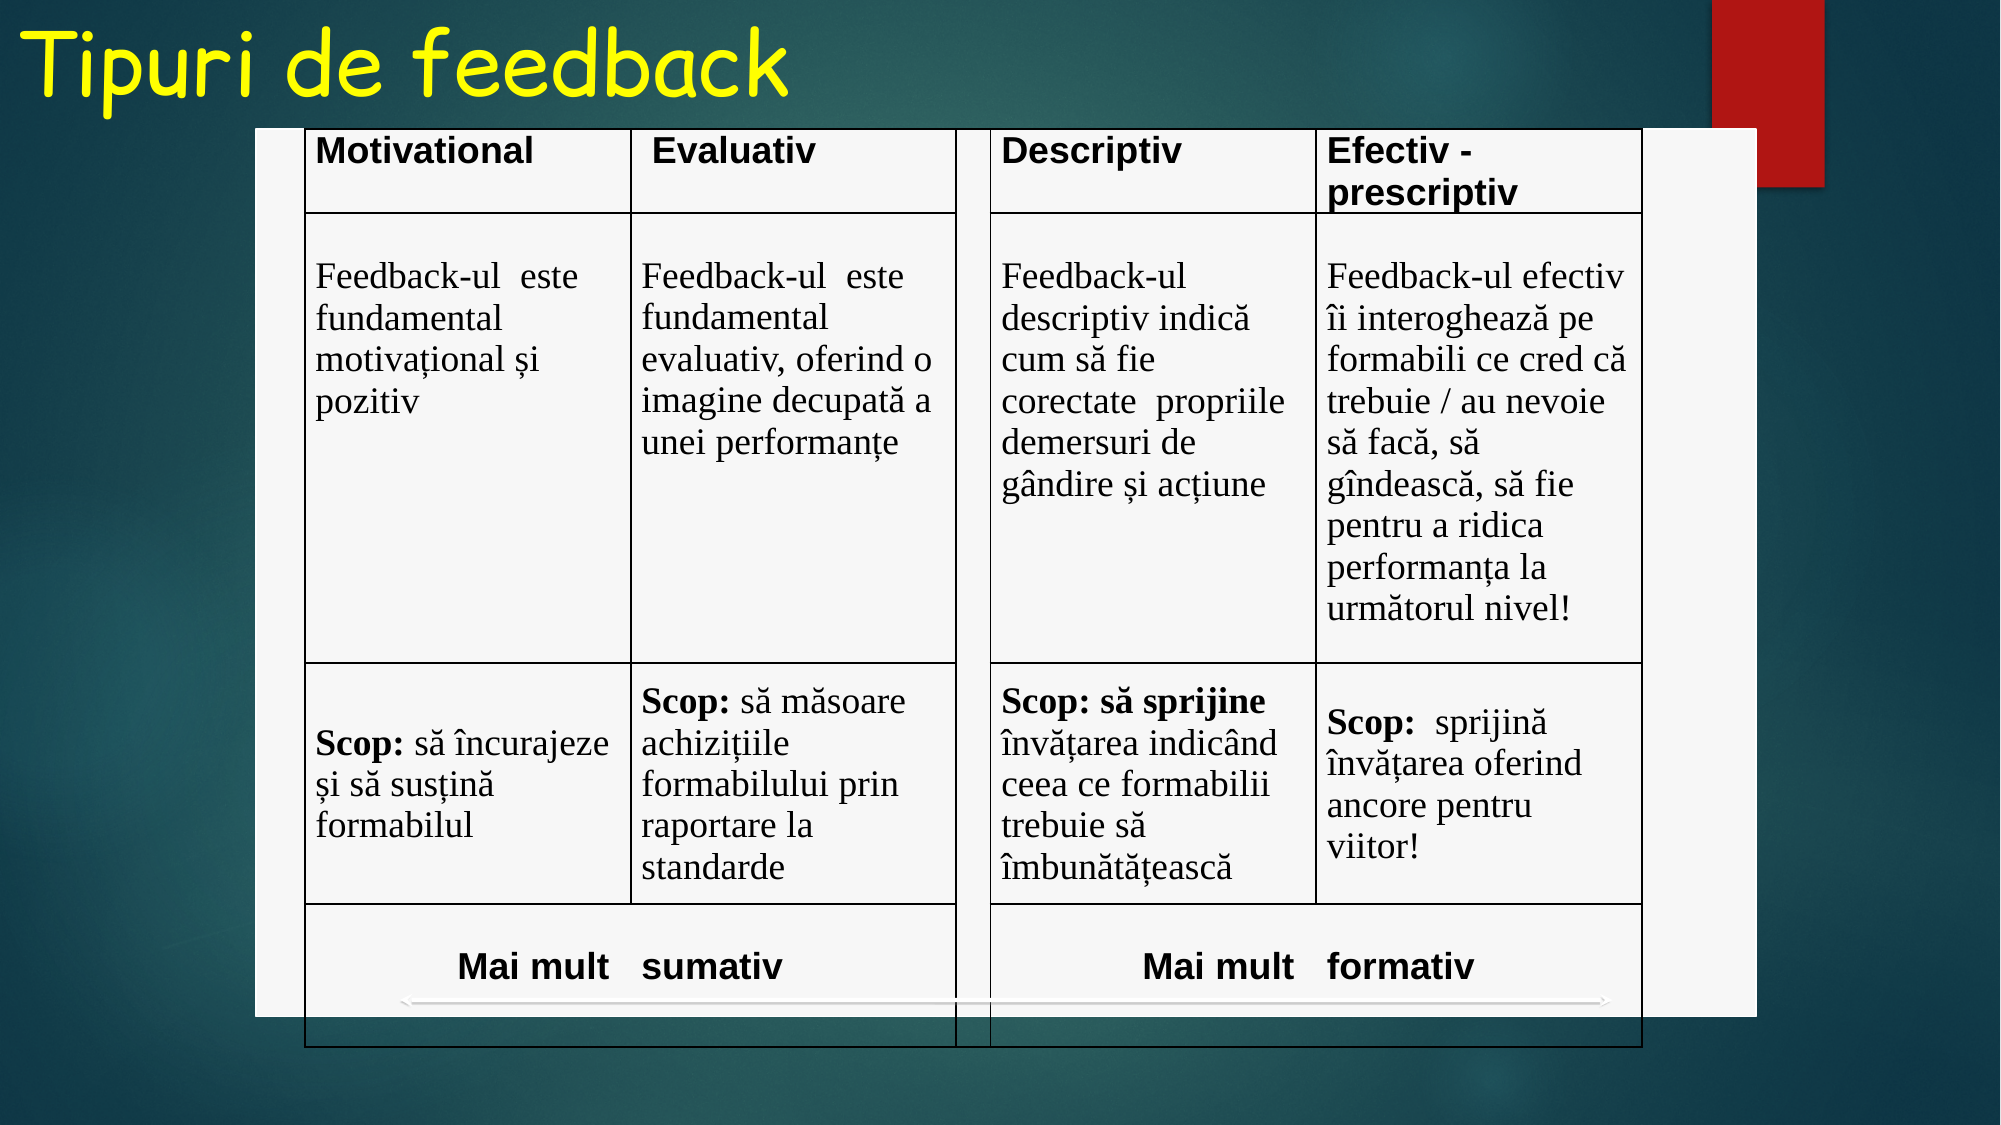

Tipuri de feedback

| Motivational | Evaluativ |  | Descriptiv | Efectiv - prescriptiv |
| --- | --- | --- | --- | --- |
| Feedback-ul este fundamental motivațional și pozitiv | Feedback-ul este fundamental evaluativ, oferind o imagine decupată a unei performanțe |  | Feedback-ul descriptiv indică cum să fie corectate propriile demersuri de gândire și acțiune | Feedback-ul efectiv îi interoghează pe formabili ce cred că trebuie / au nevoie să facă, să gîndească, să fie pentru a ridica performanța la următorul nivel! |
| Scop: să încurajeze și să susțină formabilul | Scop: să măsoare achizițiile formabilului prin raportare la standarde |  | Scop: să sprijine învățarea indicând ceea ce formabilii trebuie să îmbunătățească | Scop: sprijină învățarea oferind ancore pentru viitor! |
| Mai mult | sumativ |  | Mai mult | formativ |